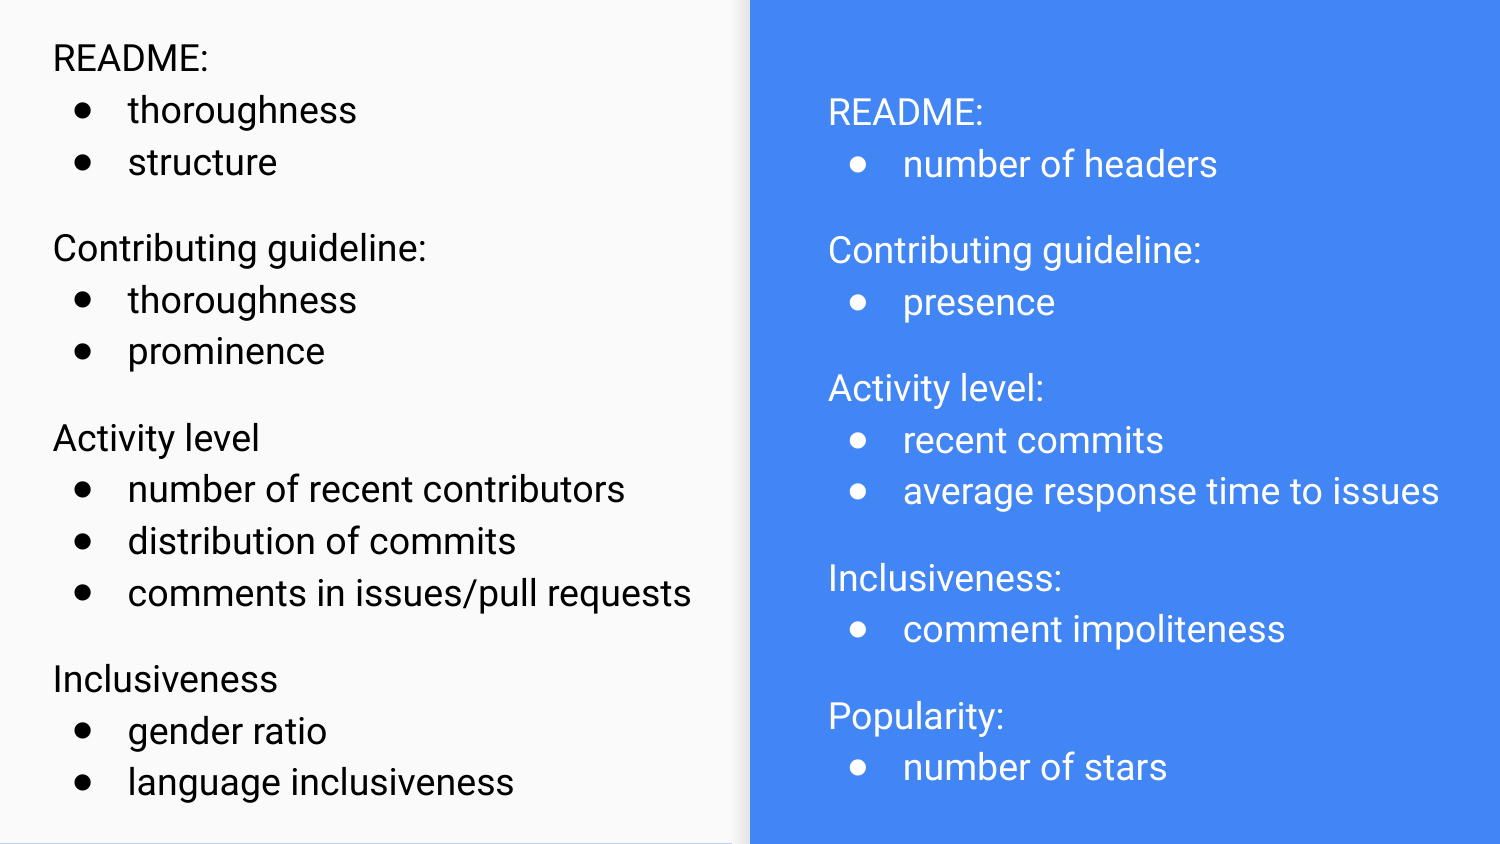

README:
number of headers

Contributing guideline:
presence

Activity level:
recent commits
average response time to issues

Inclusiveness:
comment impoliteness

Popularity:
number of stars
README:
thoroughness
structure

Contributing guideline:
thoroughness
prominence

Activity level
number of recent contributors
distribution of commits
comments in issues/pull requests

Inclusiveness
gender ratio
language inclusiveness